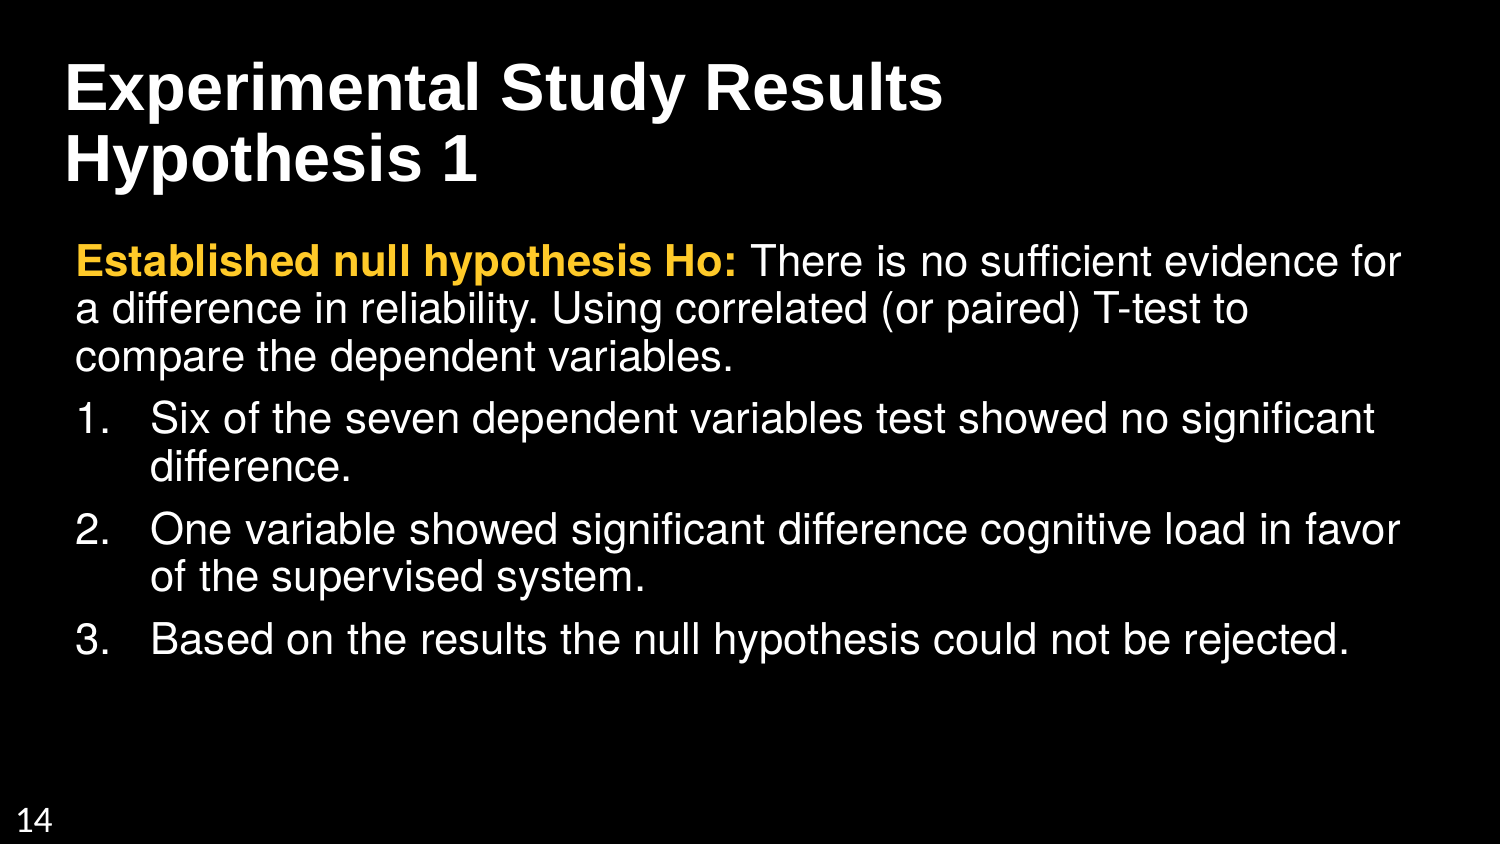

Experimental Study Results
Hypothesis 1
Established null hypothesis Ho: There is no sufficient evidence for a difference in reliability. Using correlated (or paired) T-test to compare the dependent variables.
Six of the seven dependent variables test showed no significant difference.
One variable showed significant difference cognitive load in favor of the supervised system.
Based on the results the null hypothesis could not be rejected.

14